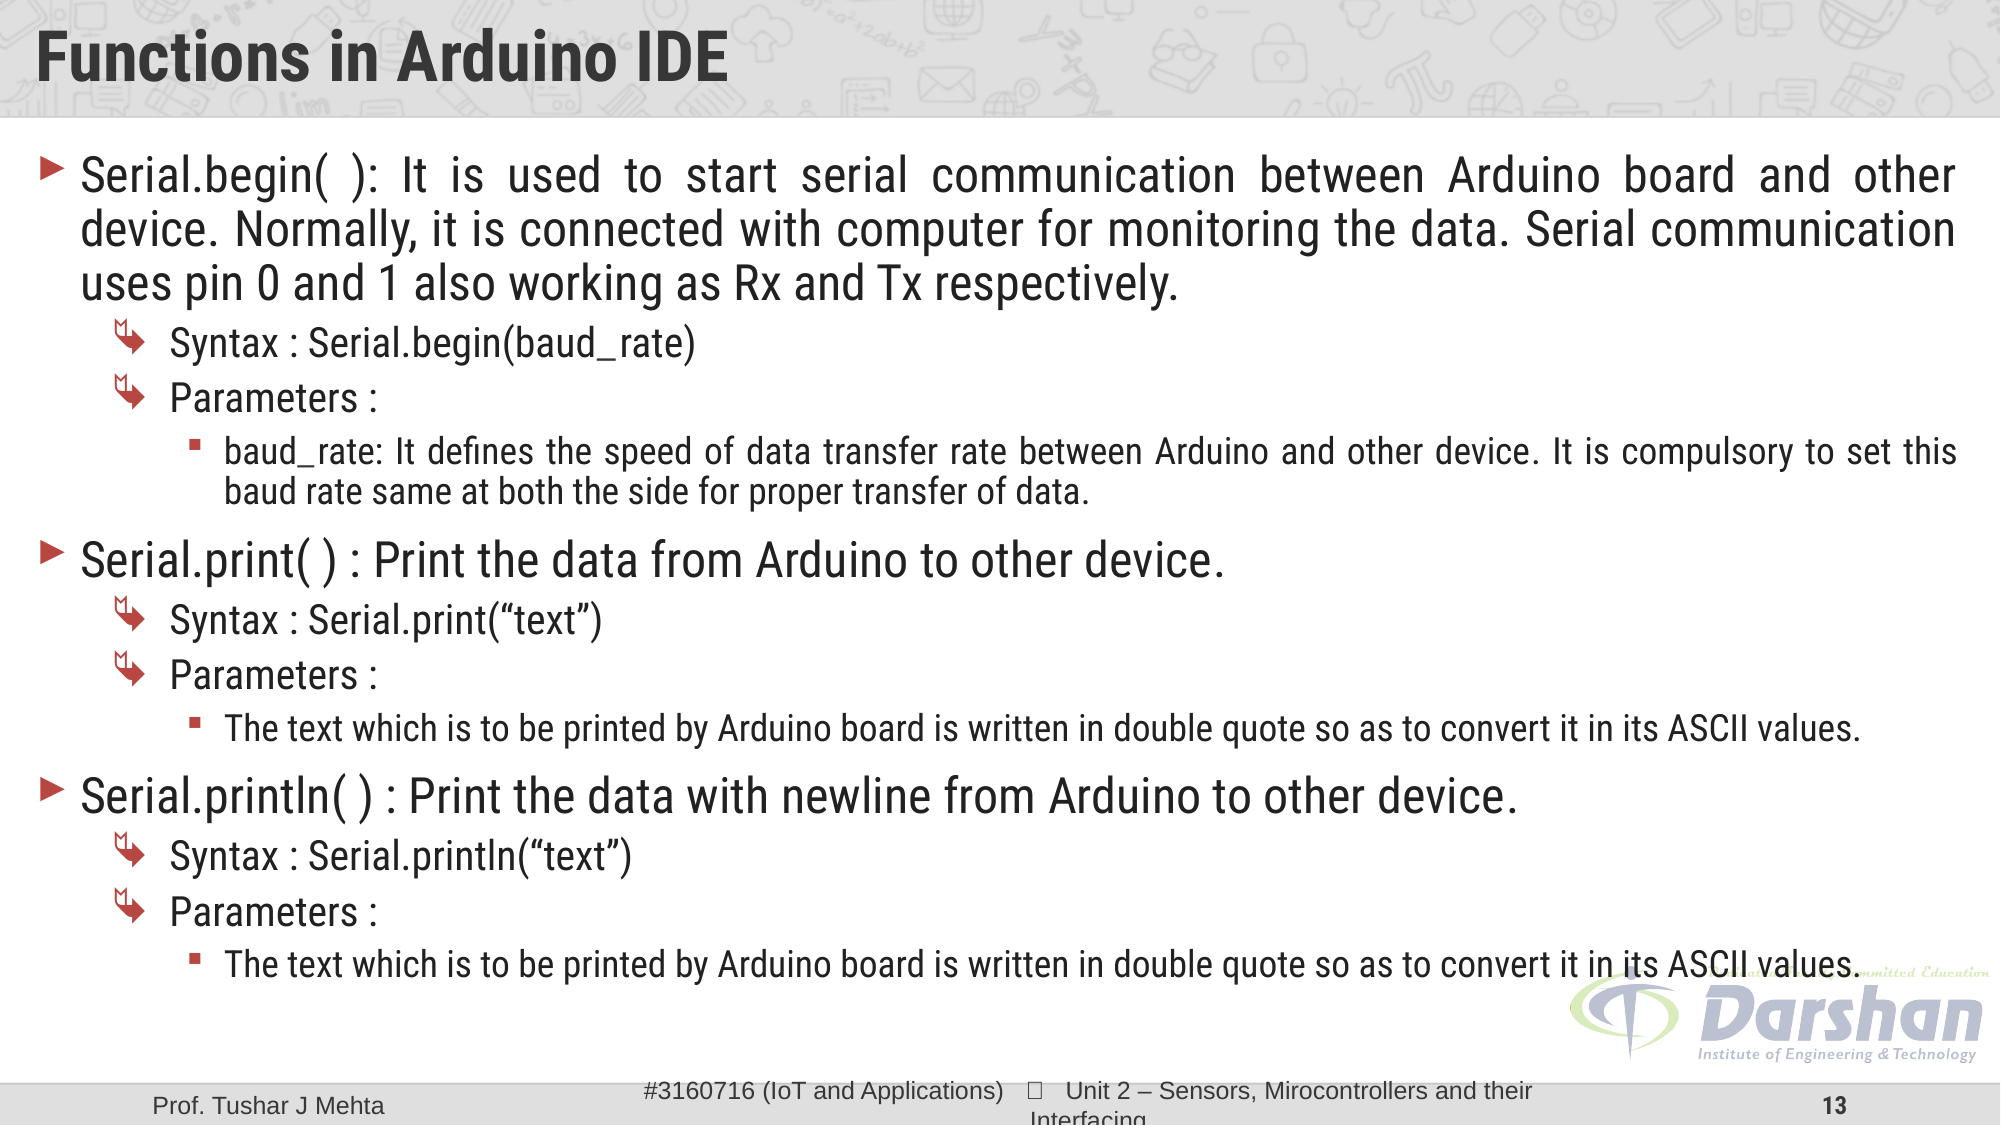

# Functions in Arduino IDE
Serial.begin( ): It is used to start serial communication between Arduino board and other device. Normally, it is connected with computer for monitoring the data. Serial communication uses pin 0 and 1 also working as Rx and Tx respectively.
Syntax : Serial.begin(baud_rate)
Parameters :
baud_rate: It defines the speed of data transfer rate between Arduino and other device. It is compulsory to set this baud rate same at both the side for proper transfer of data.
Serial.print( ) : Print the data from Arduino to other device.
Syntax : Serial.print(“text”)
Parameters :
The text which is to be printed by Arduino board is written in double quote so as to convert it in its ASCII values.
Serial.println( ) : Print the data with newline from Arduino to other device.
Syntax : Serial.println(“text”)
Parameters :
The text which is to be printed by Arduino board is written in double quote so as to convert it in its ASCII values.